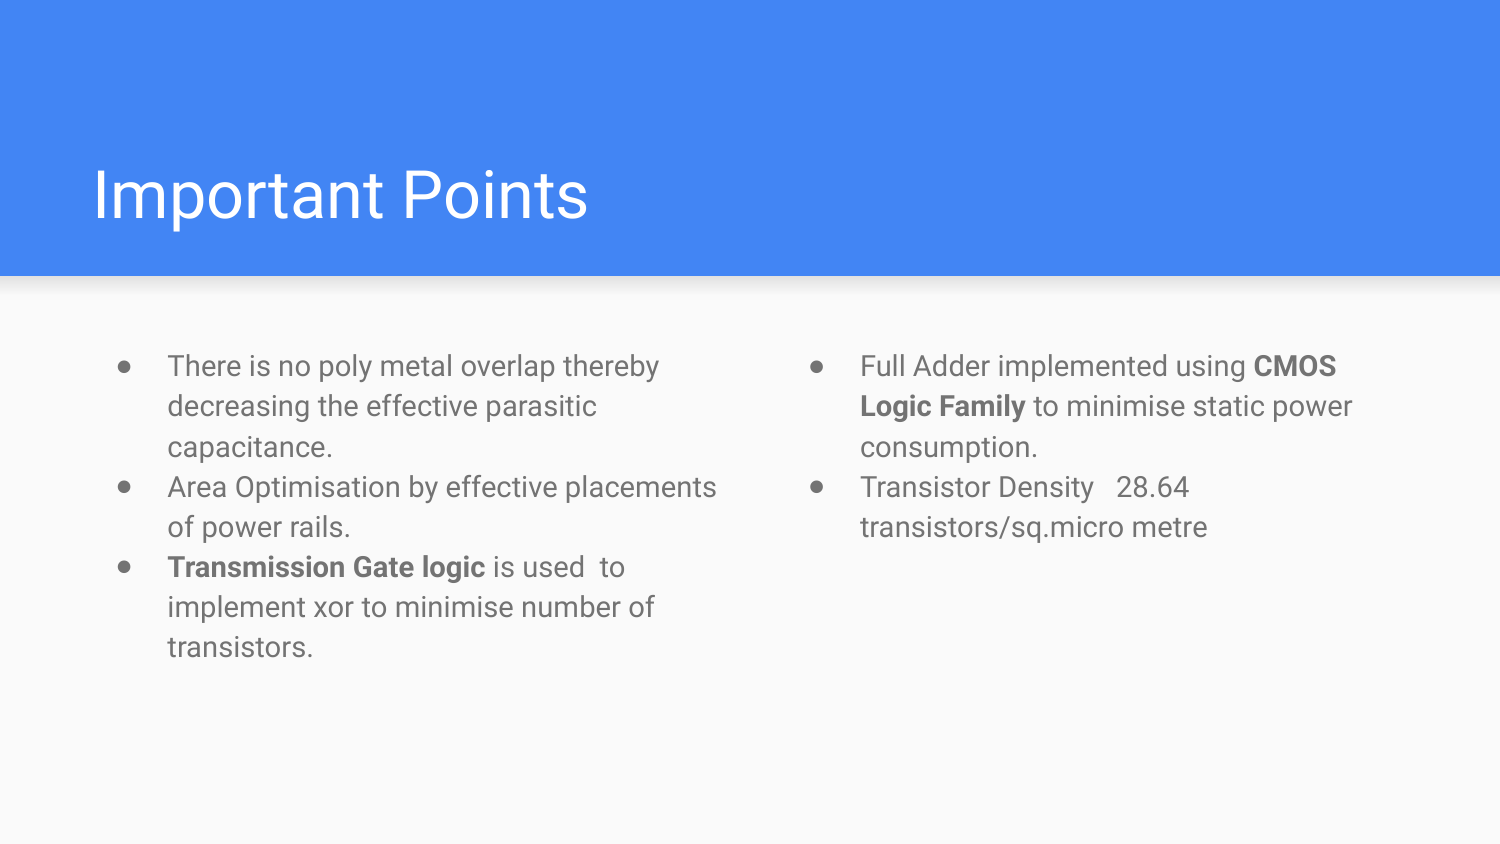

# Important Points
There is no poly metal overlap thereby decreasing the effective parasitic capacitance.
Area Optimisation by effective placements of power rails.
Transmission Gate logic is used  to implement xor to minimise number of transistors.

Full Adder implemented using CMOS Logic Family to minimise static power consumption.
Transistor Density   28.64 transistors/sq.micro metre